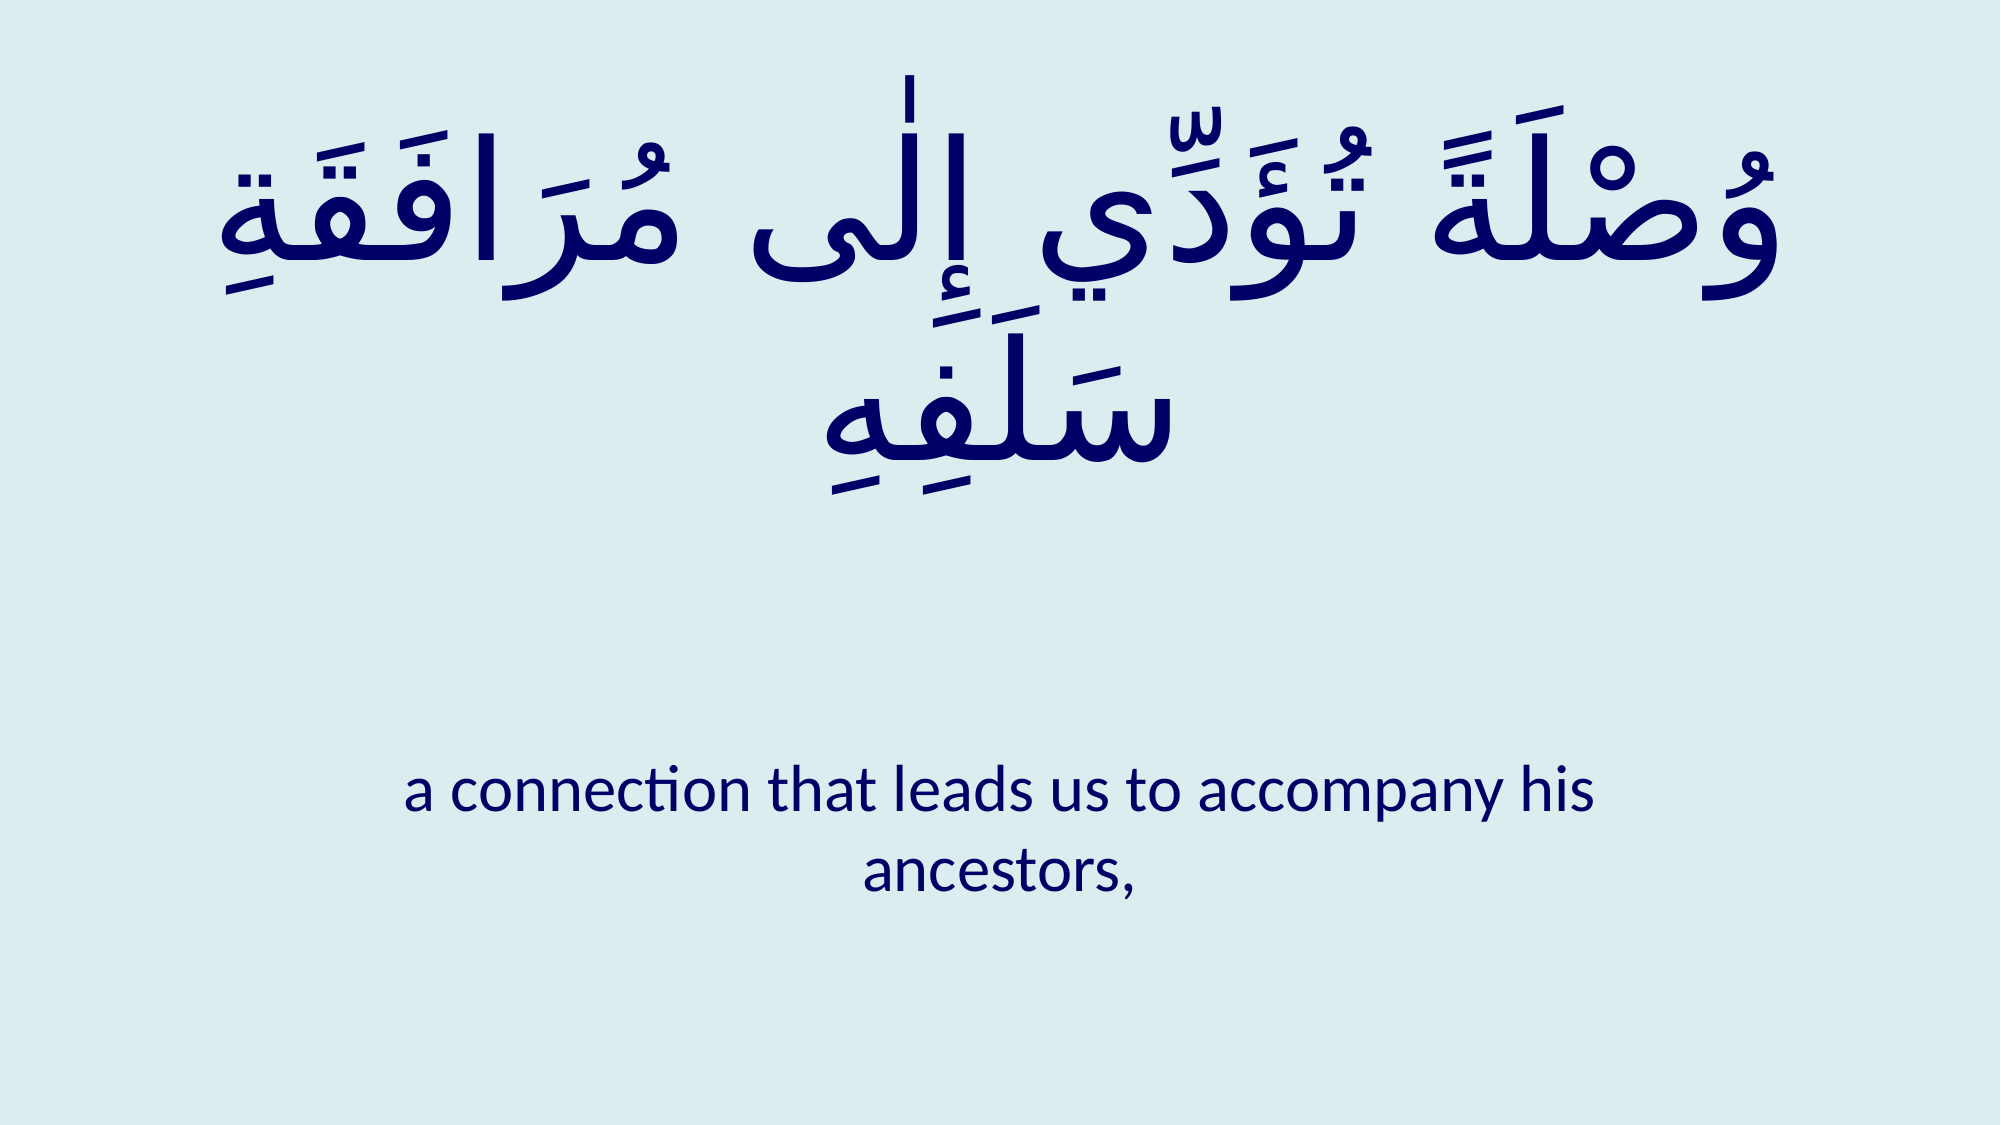

# وُصْلَةً تُؤَدِّي إِلٰى مُرَافَقَةِ سَلَفِهِ
a connection that leads us to accompany his ancestors,